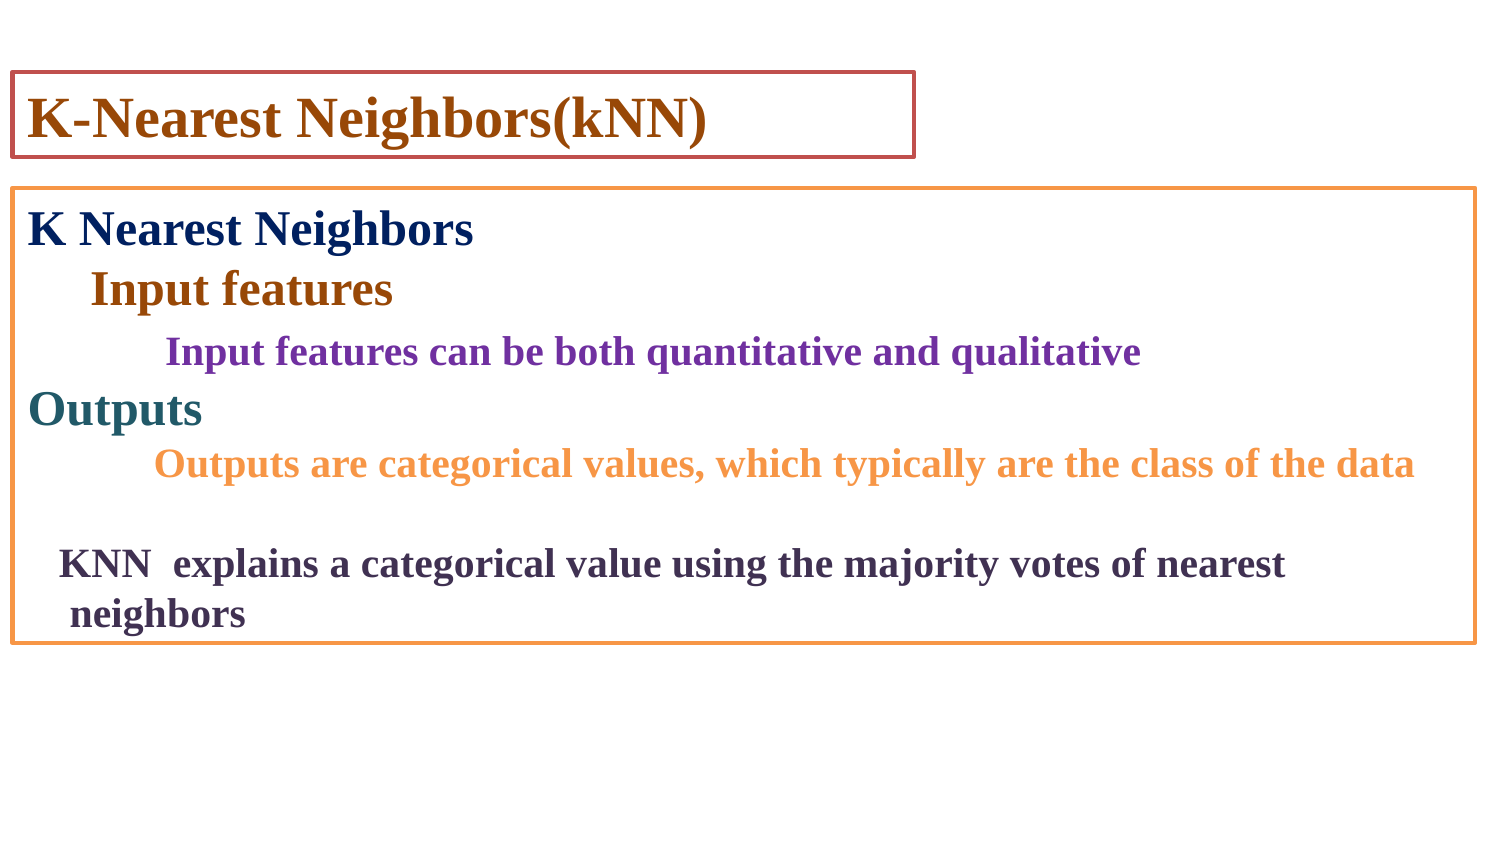

K-Nearest Neighbors(kNN)
K Nearest Neighbors
     Input features
           Input features can be both quantitative and qualitative
Outputs
            Outputs are categorical values, which typically are the class of the data

   KNN  explains a categorical value using the majority votes of nearest
    neighbors